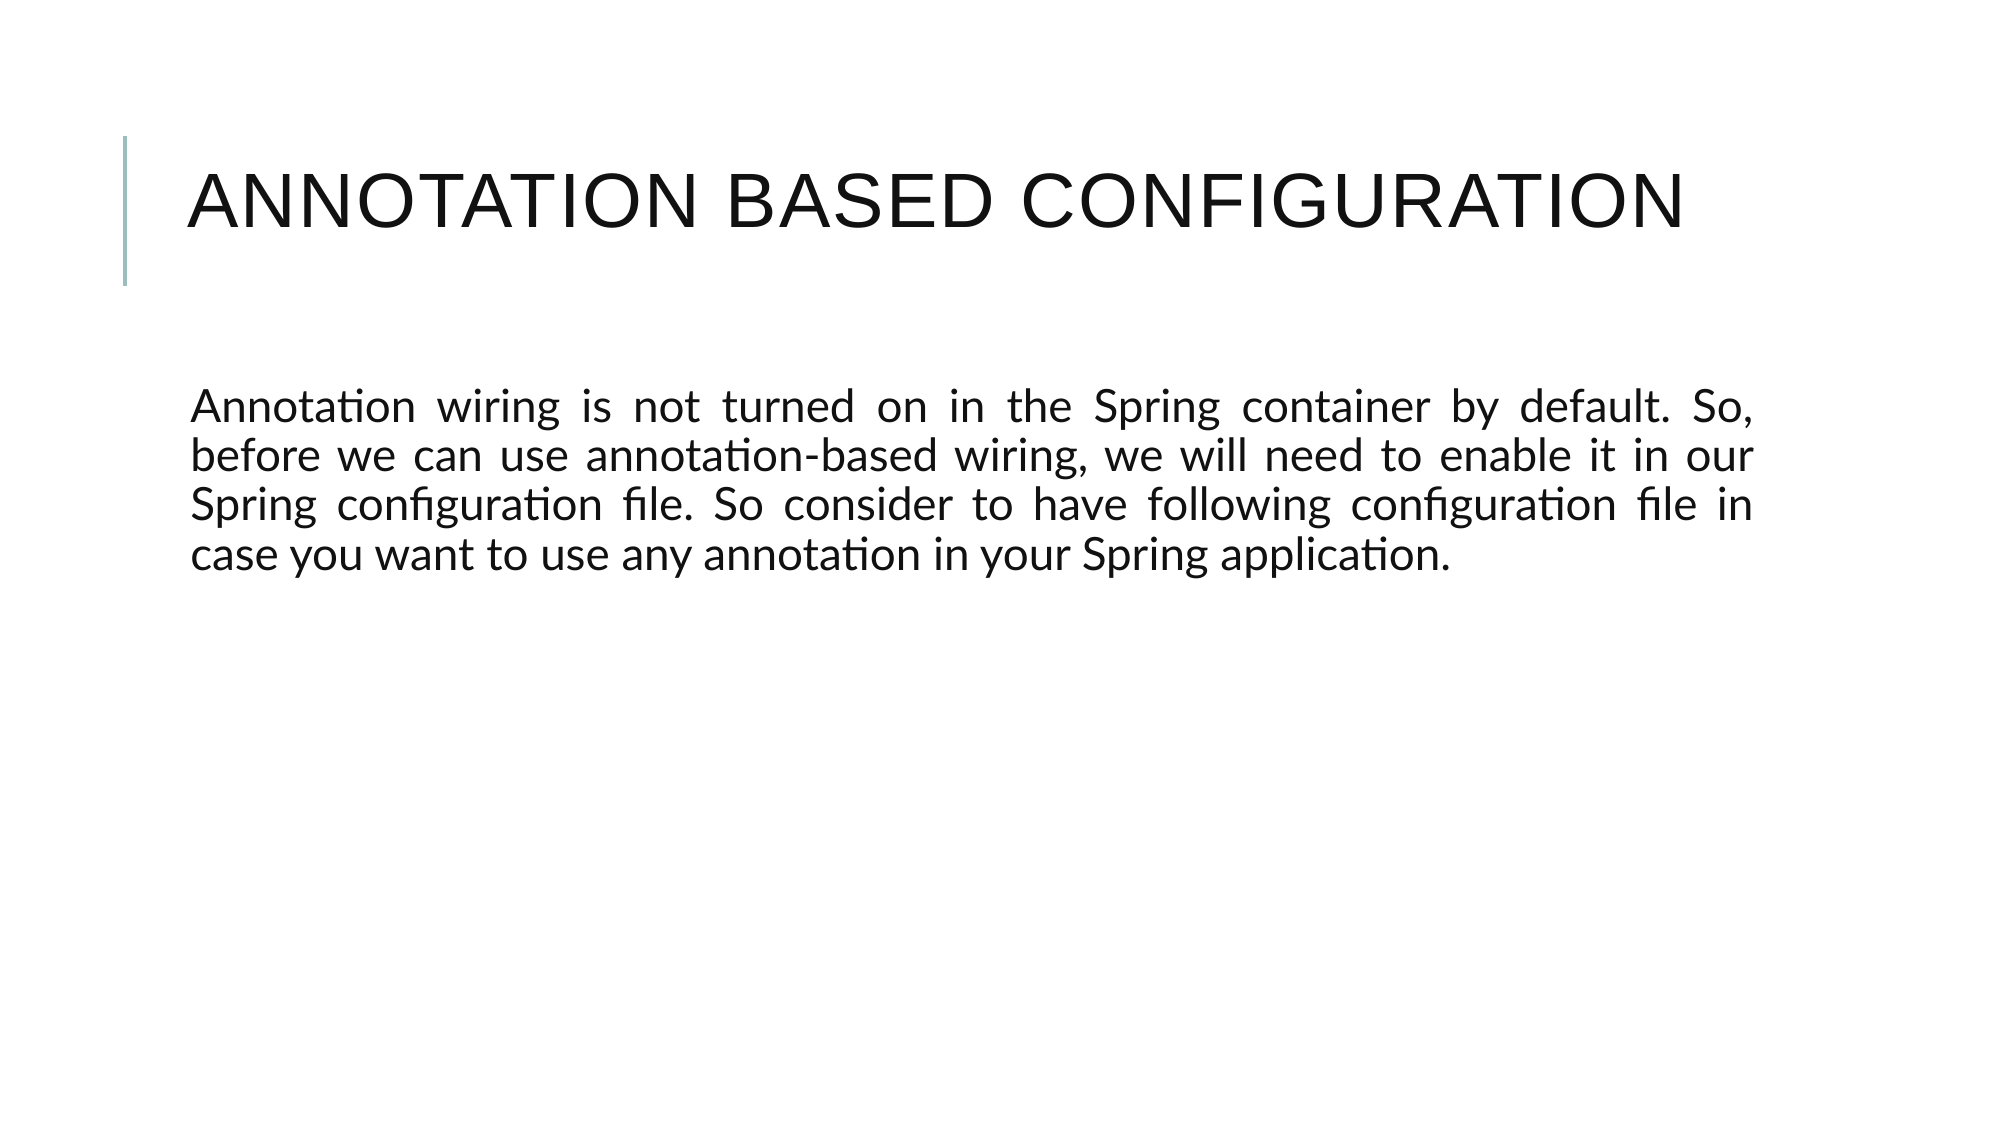

# ANNOTATION BASED CONFIGURATION
Annotation wiring is not turned on in the Spring container by default. So, before we can use annotation-based wiring, we will need to enable it in our Spring configuration file. So consider to have following configuration file in case you want to use any annotation in your Spring application.